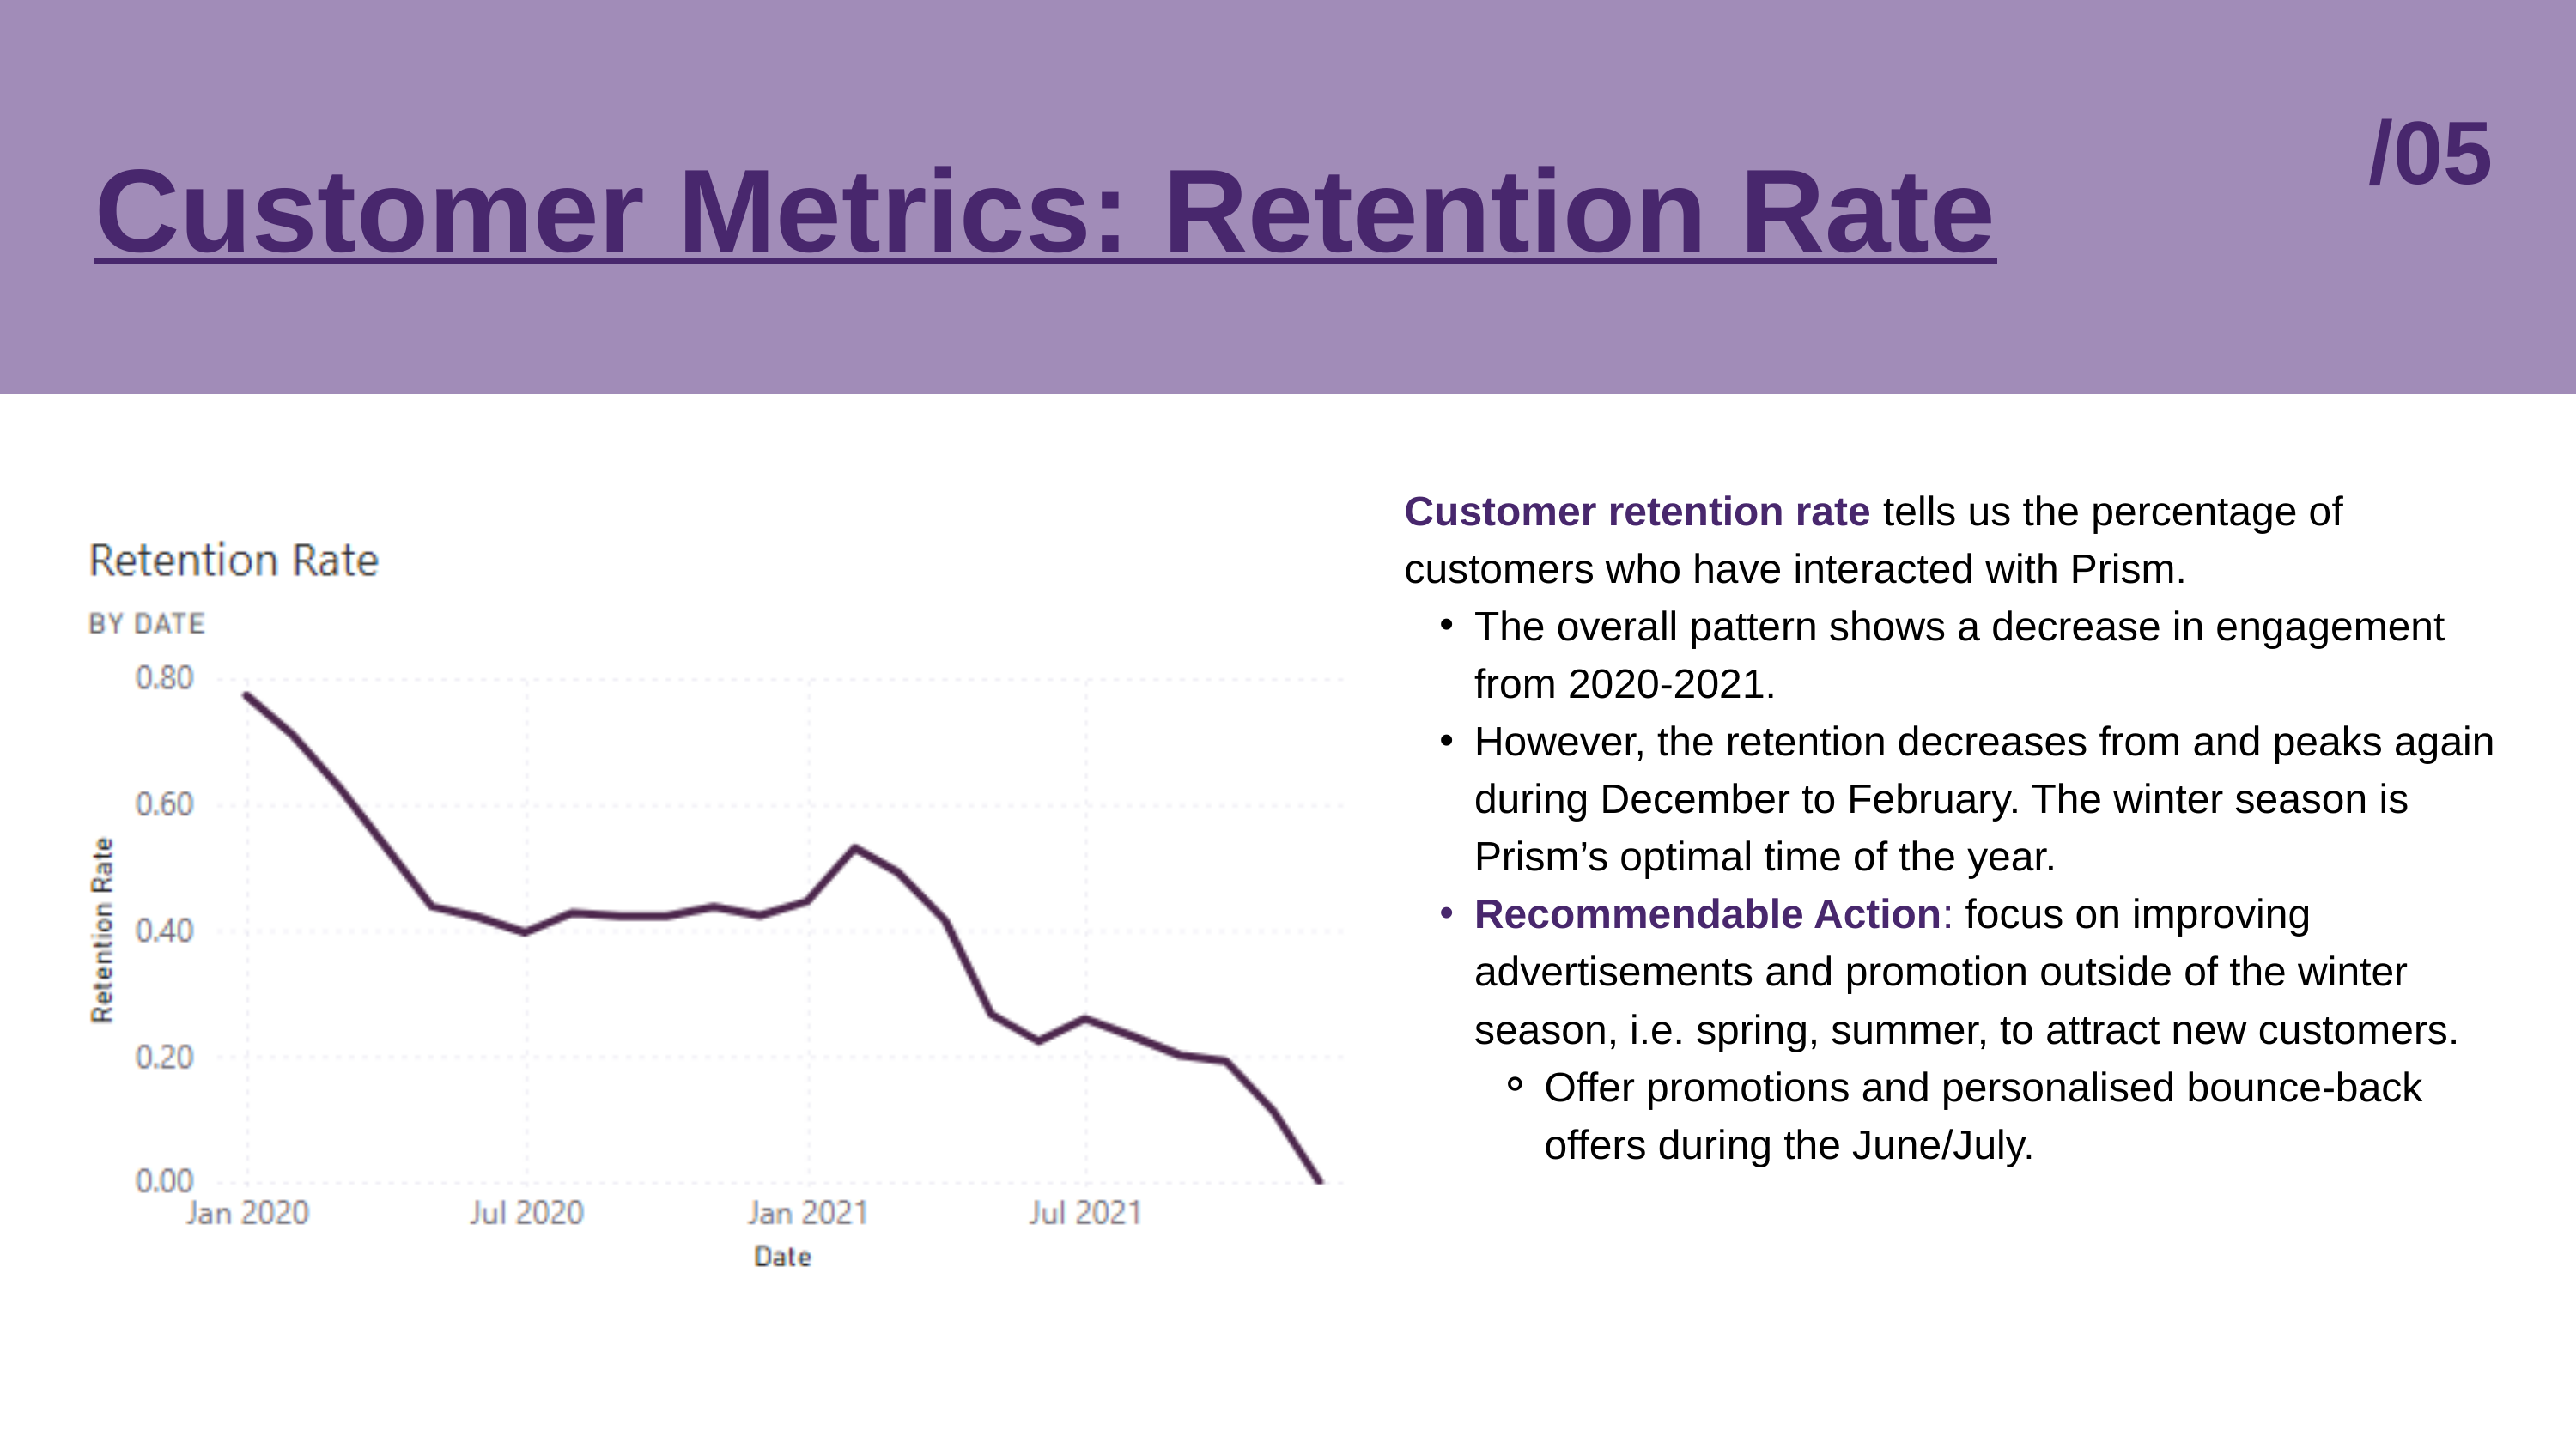

/05
Customer Metrics: Retention Rate
Customer retention rate tells us the percentage of customers who have interacted with Prism.
The overall pattern shows a decrease in engagement from 2020-2021.
However, the retention decreases from and peaks again during December to February. The winter season is Prism’s optimal time of the year.
Recommendable Action: focus on improving advertisements and promotion outside of the winter season, i.e. spring, summer, to attract new customers.
Offer promotions and personalised bounce-back offers during the June/July.